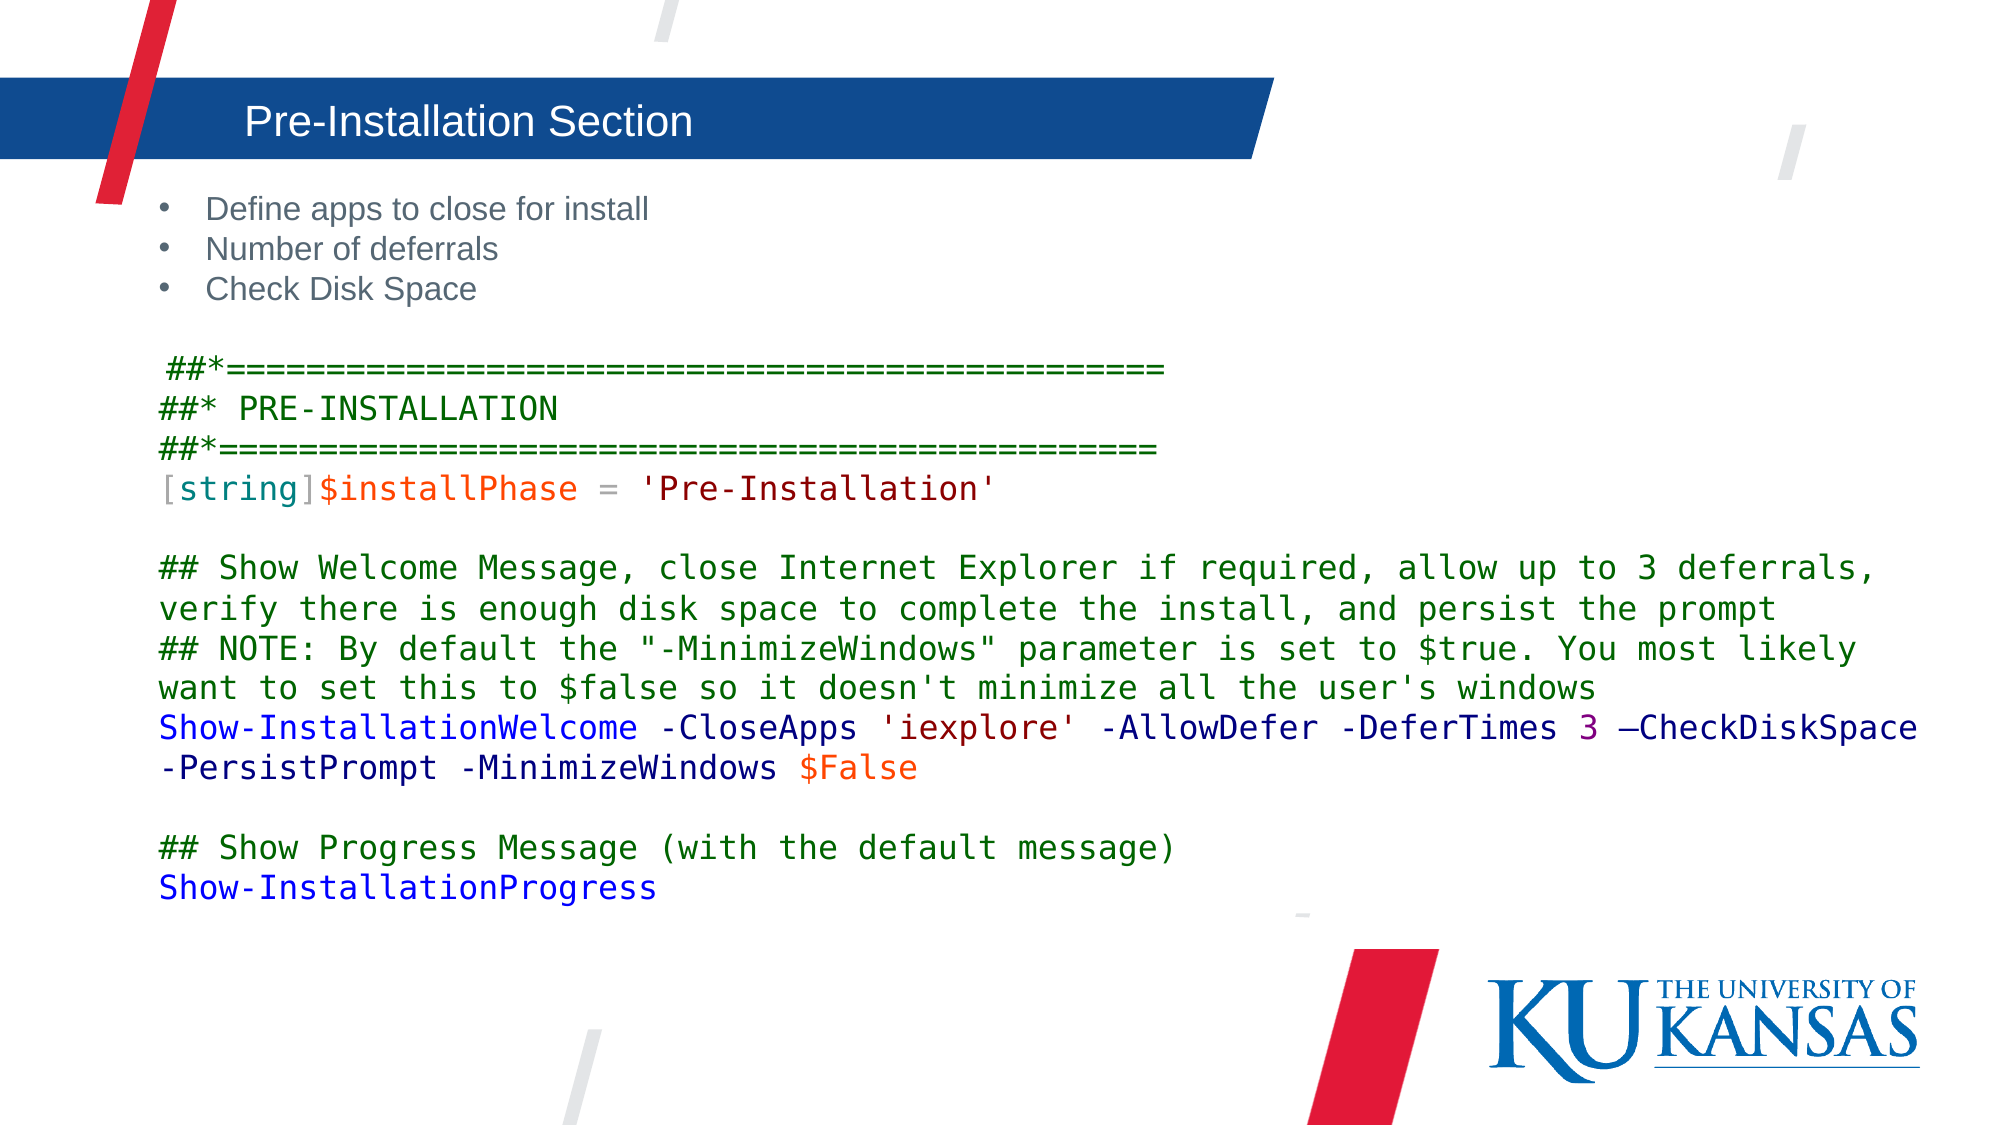

Pre-Installation Section

Define apps to close for install
Number of deferrals
Check Disk Space

 ##*===============================================
##* PRE-INSTALLATION
##*===============================================
[string]$installPhase = 'Pre-Installation'

## Show Welcome Message, close Internet Explorer if required, allow up to 3 deferrals, verify there is enough disk space to complete the install, and persist the prompt
## NOTE: By default the "-MinimizeWindows" parameter is set to $true. You most likely want to set this to $false so it doesn't minimize all the user's windows
Show-InstallationWelcome -CloseApps 'iexplore' -AllowDefer -DeferTimes 3 –CheckDiskSpace -PersistPrompt -MinimizeWindows $False

## Show Progress Message (with the default message)
Show-InstallationProgress